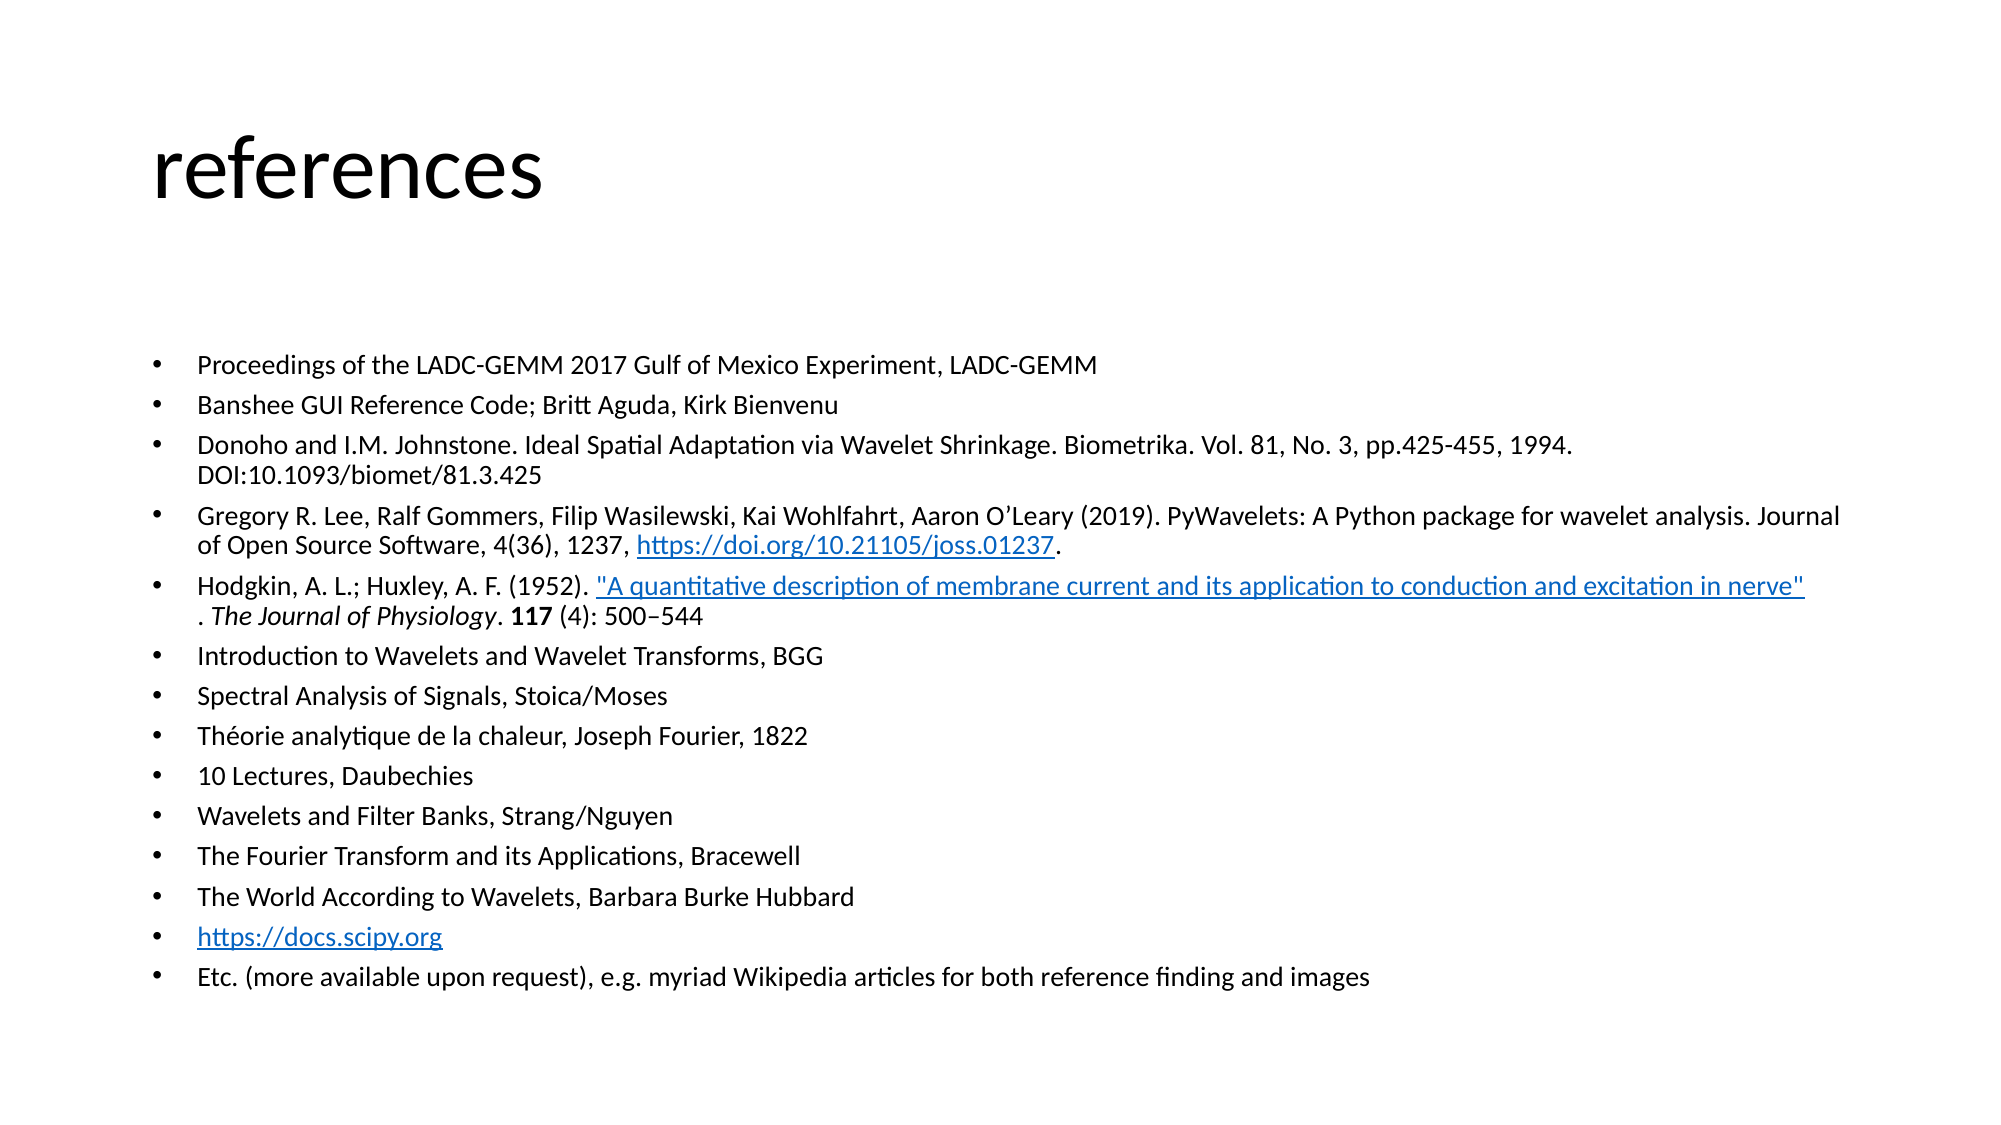

# references

Proceedings of the LADC-GEMM 2017 Gulf of Mexico Experiment, LADC-GEMM
Banshee GUI Reference Code; Britt Aguda, Kirk Bienvenu
Donoho and I.M. Johnstone. Ideal Spatial Adaptation via Wavelet Shrinkage. Biometrika. Vol. 81, No. 3, pp.425-455, 1994. DOI:10.1093/biomet/81.3.425
Gregory R. Lee, Ralf Gommers, Filip Wasilewski, Kai Wohlfahrt, Aaron O’Leary (2019). PyWavelets: A Python package for wavelet analysis. Journal of Open Source Software, 4(36), 1237, https://doi.org/10.21105/joss.01237.
Hodgkin, A. L.; Huxley, A. F. (1952). "A quantitative description of membrane current and its application to conduction and excitation in nerve". The Journal of Physiology. 117 (4): 500–544
Introduction to Wavelets and Wavelet Transforms, BGG
Spectral Analysis of Signals, Stoica/Moses
Théorie analytique de la chaleur, Joseph Fourier, 1822
10 Lectures, Daubechies
Wavelets and Filter Banks, Strang/Nguyen
The Fourier Transform and its Applications, Bracewell
The World According to Wavelets, Barbara Burke Hubbard
https://docs.scipy.org
Etc. (more available upon request), e.g. myriad Wikipedia articles for both reference finding and images